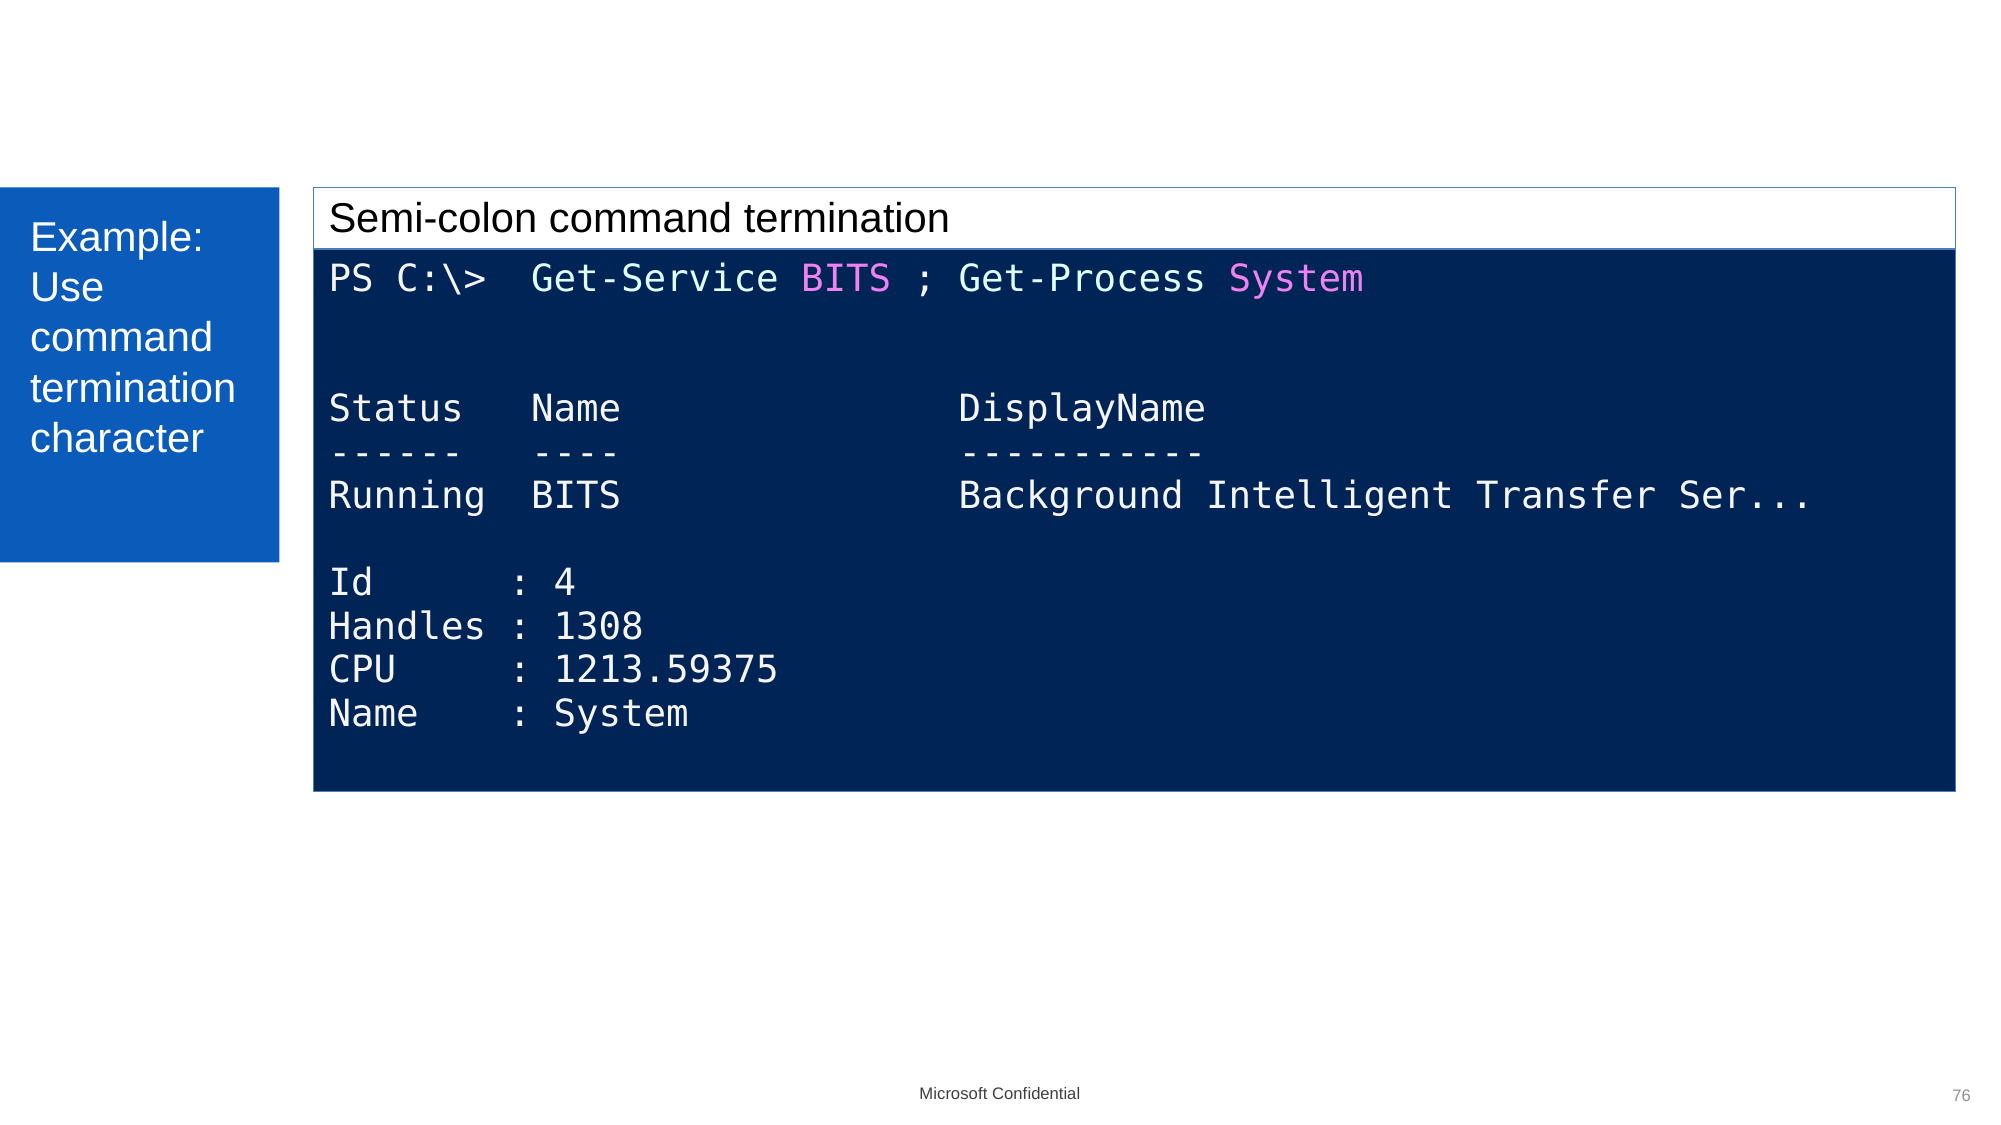

# Example: Use command termination character
| Semi-colon command termination |
| --- |
| PS C:\> Get-Service BITS ; Get-Process System Status Name DisplayName ------ ---- ----------- Running BITS Background Intelligent Transfer Ser... Id : 4 Handles : 1308 CPU : 1213.59375 Name : System |
76